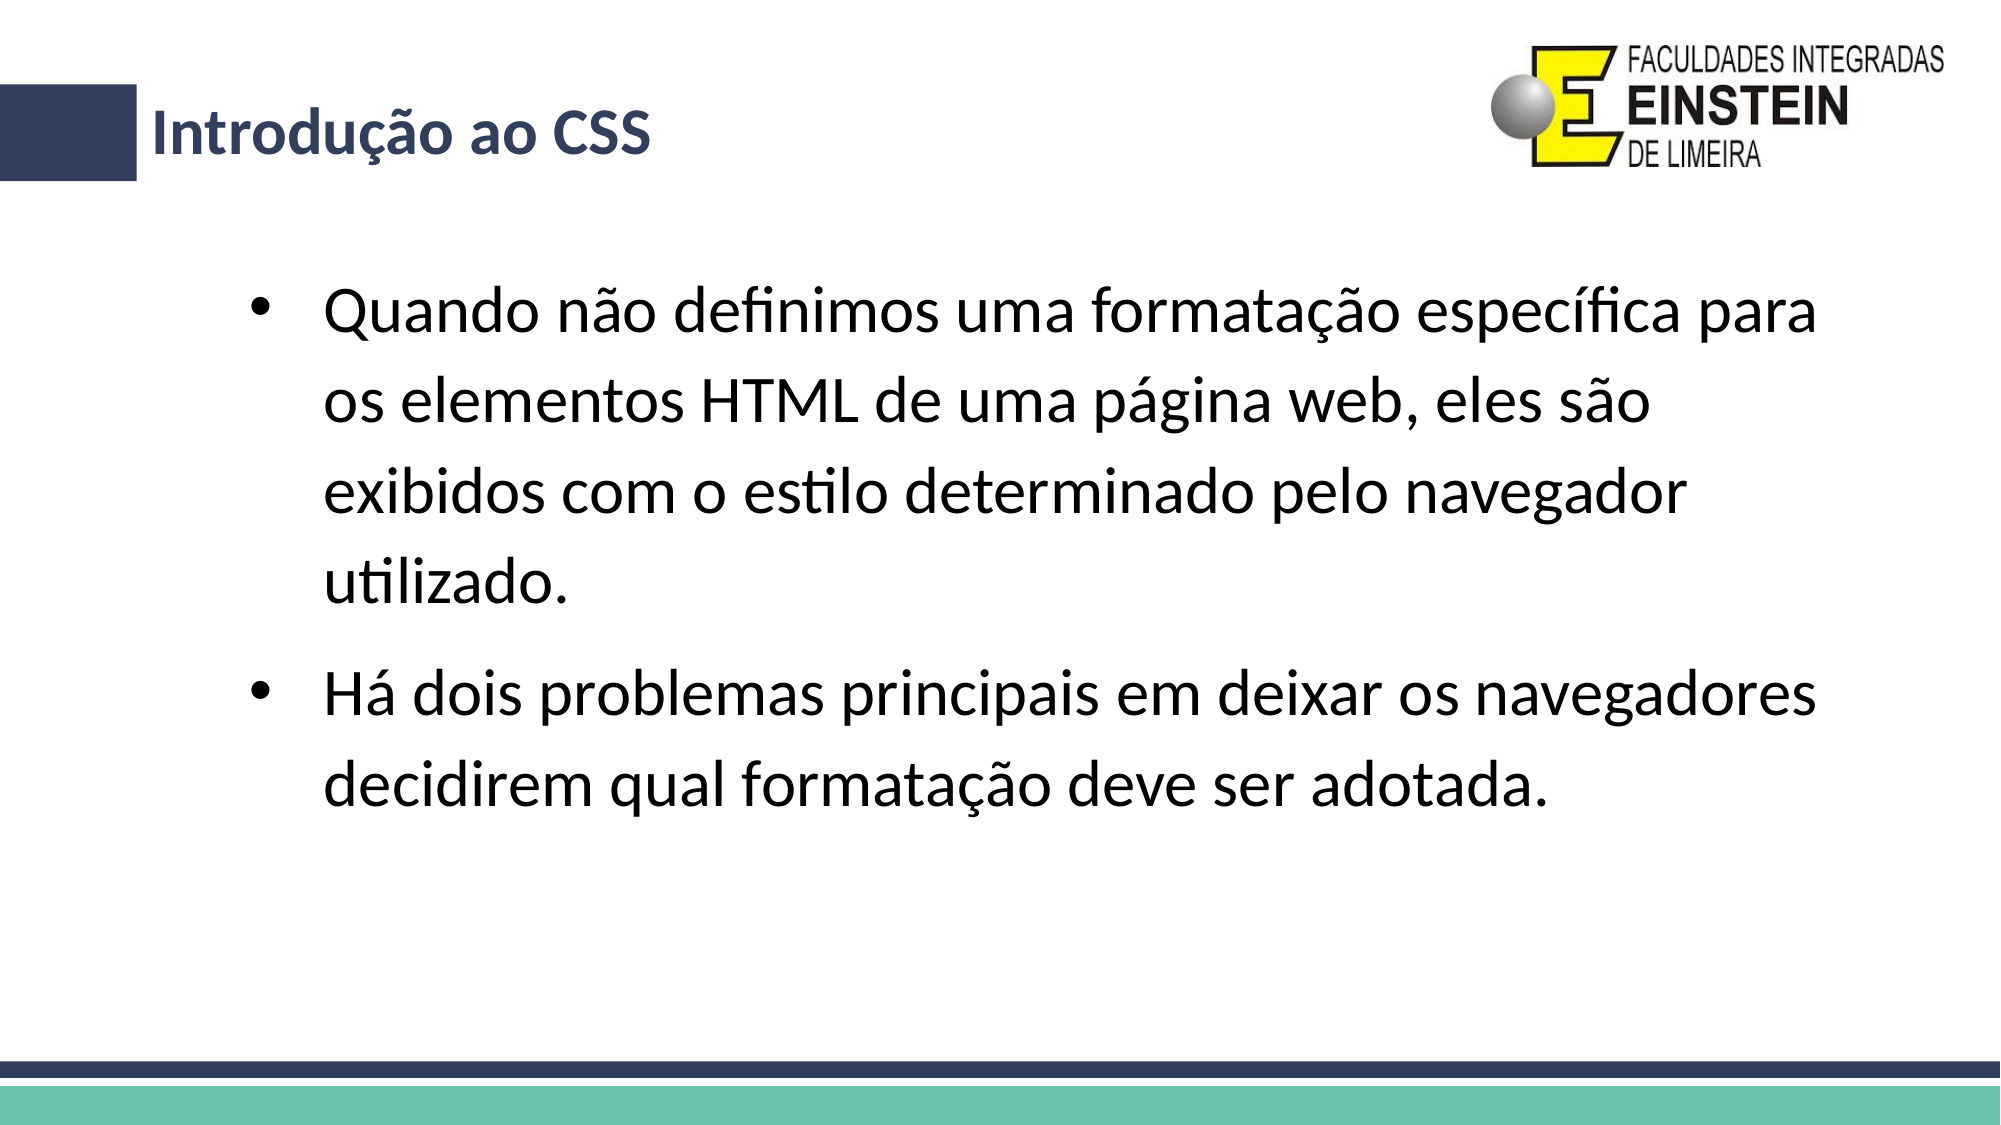

# Introdução ao CSS
Quando não definimos uma formatação específica para os elementos HTML de uma página web, eles são exibidos com o estilo determinado pelo navegador utilizado.
Há dois problemas principais em deixar os navegadores decidirem qual formatação deve ser adotada.